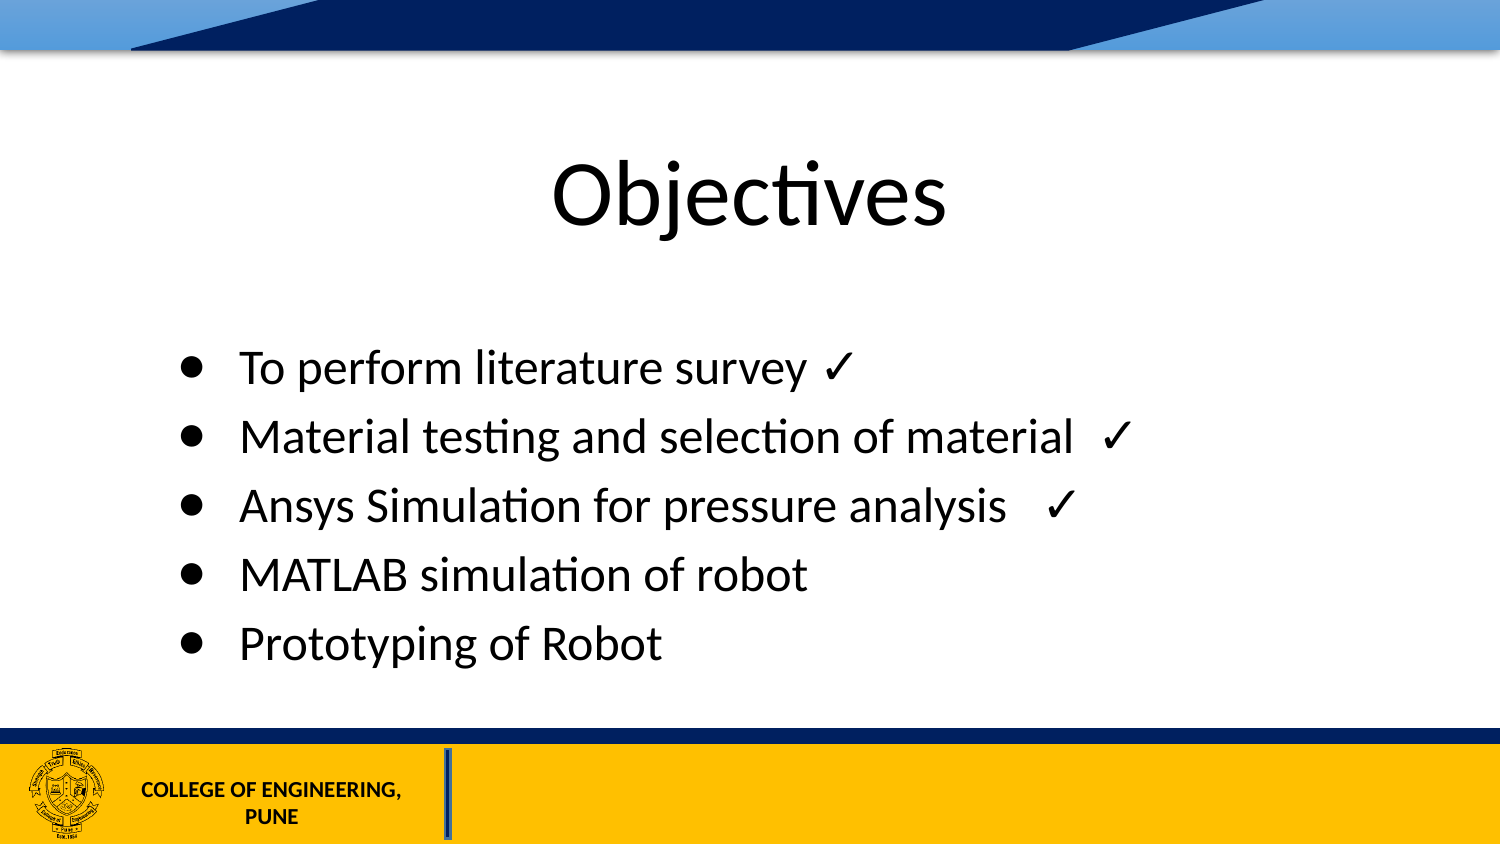

# Objectives
To perform literature survey ✓
Material testing and selection of material  ✓
Ansys Simulation for pressure analysis   ✓
MATLAB simulation of robot
Prototyping of Robot